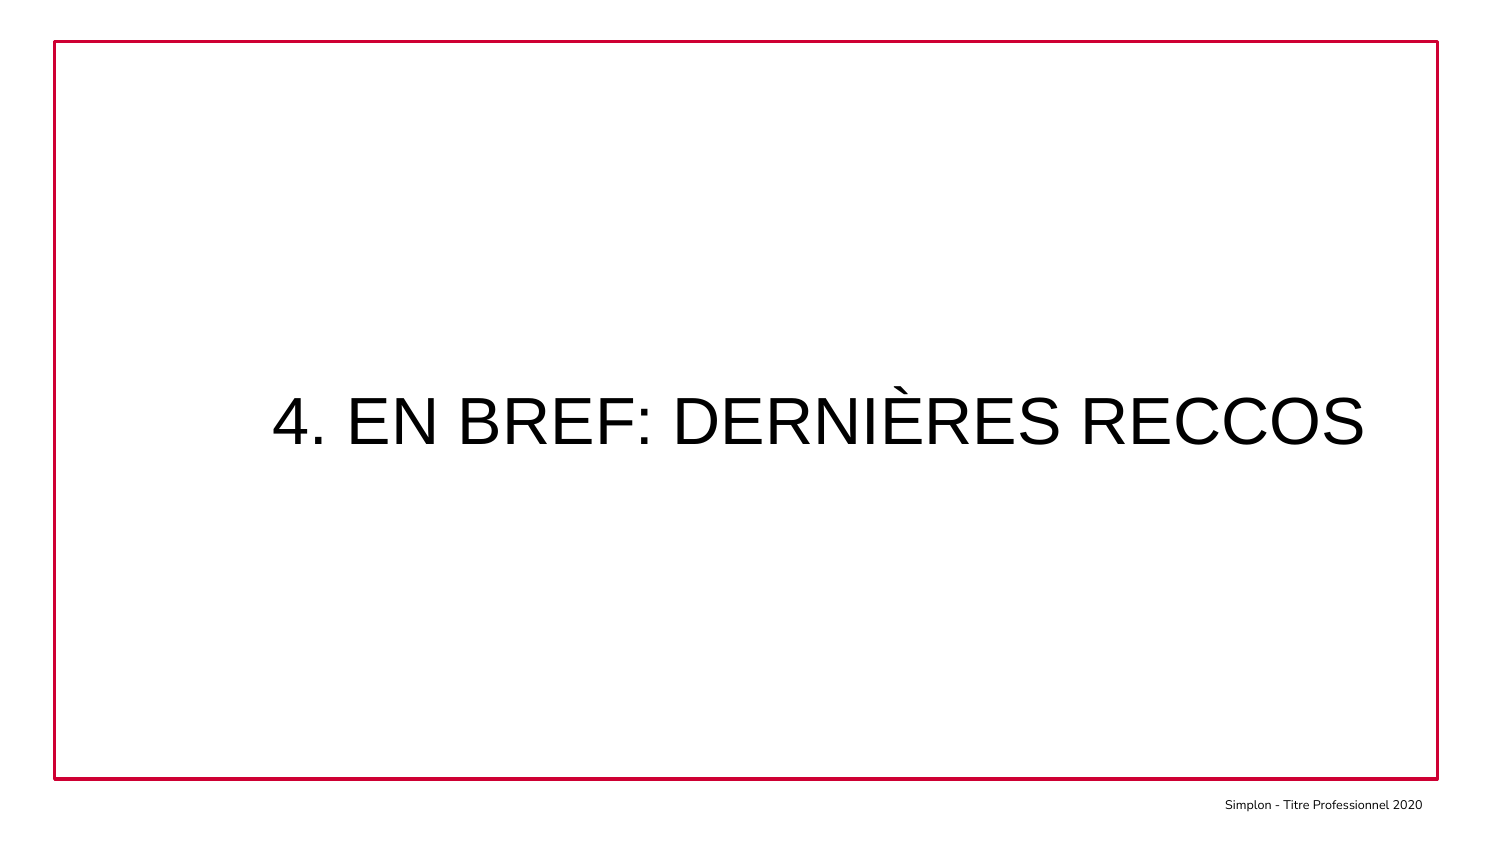

4. EN BREF: DERNIÈRES RECCOS

                                                                                                                                                        Simplon - Titre Professionnel 2020
22 • Simplon • Préparation du titre professionnel 2020